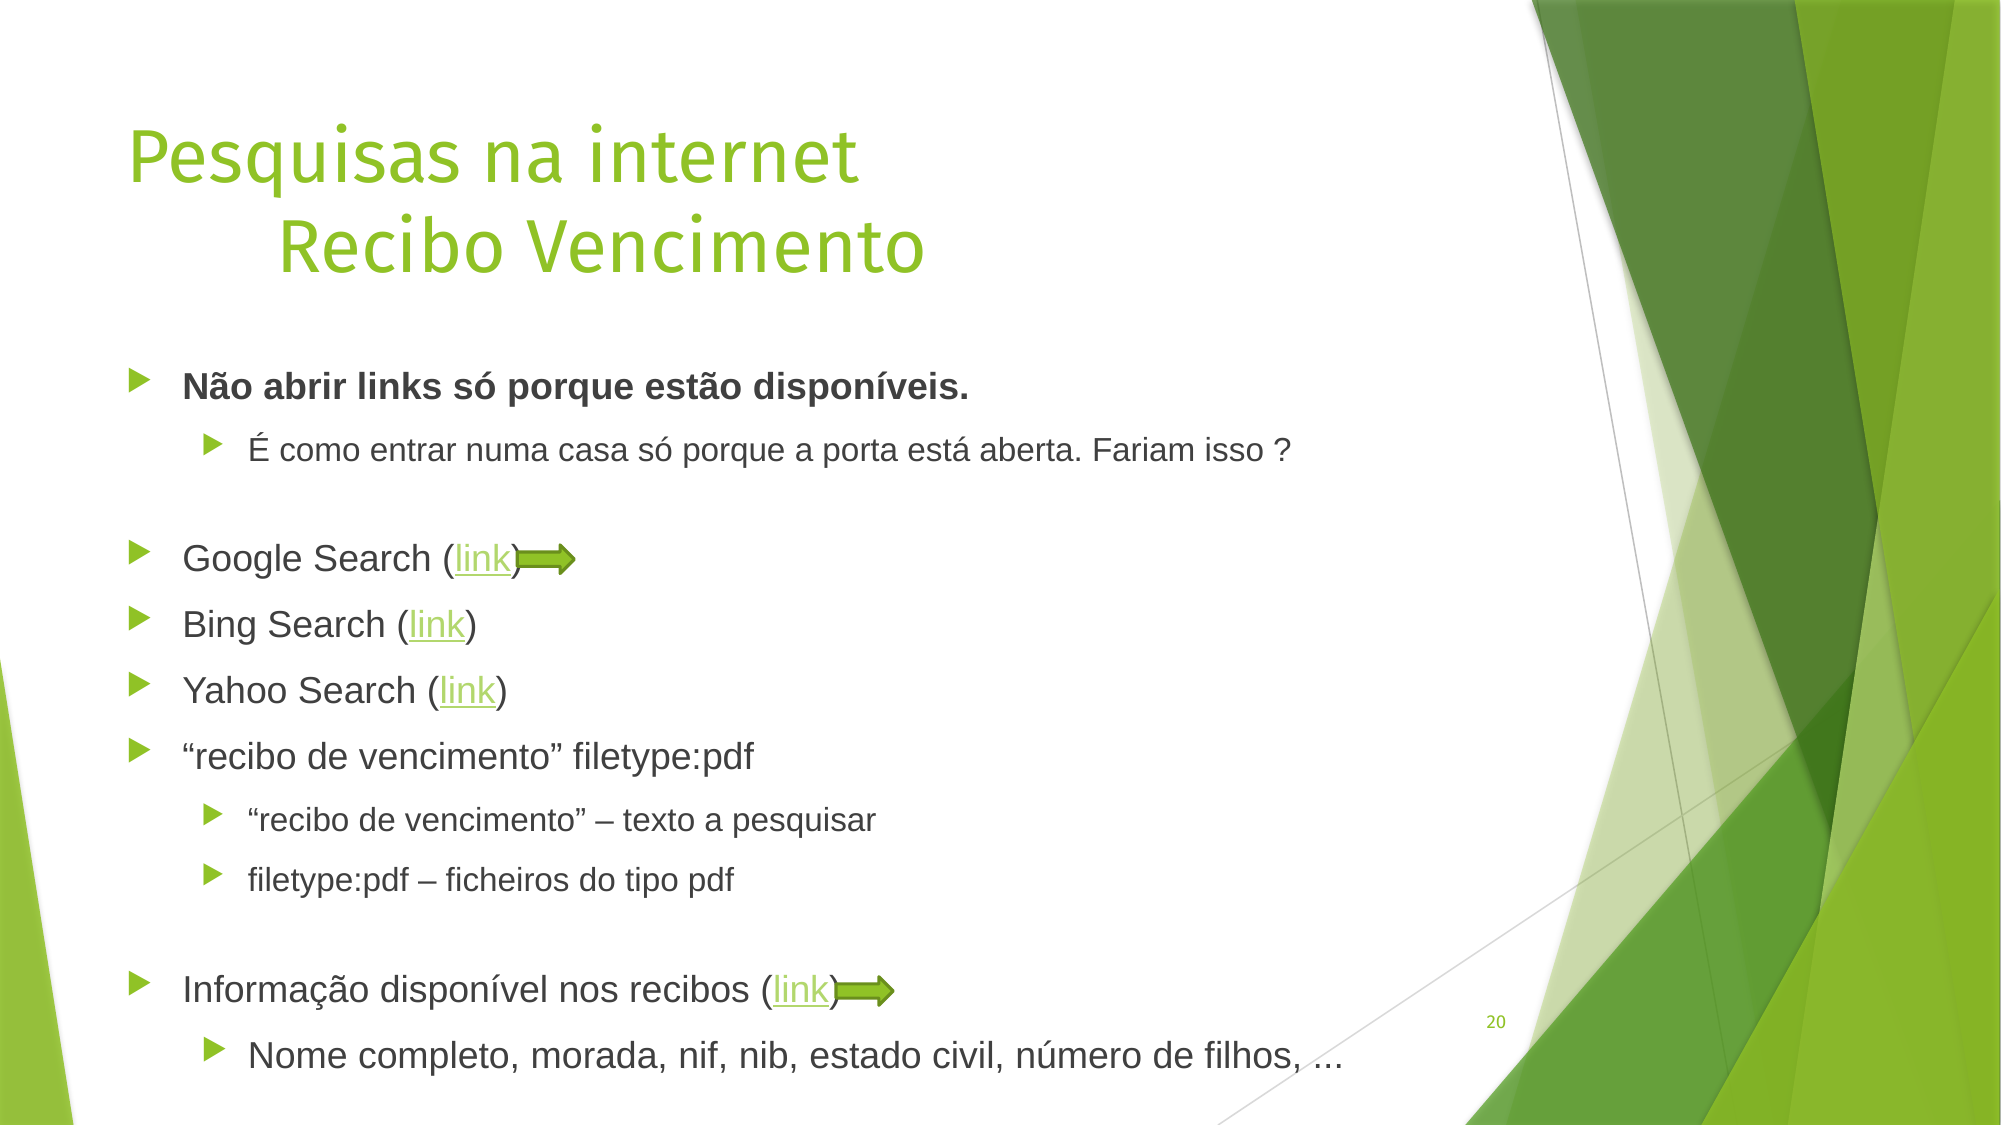

# Pesquisas na internet Recibo Vencimento
Não abrir links só porque estão disponíveis.
É como entrar numa casa só porque a porta está aberta. Fariam isso ?

Google Search (link)
Bing Search (link)
Yahoo Search (link)
“recibo de vencimento” filetype:pdf
“recibo de vencimento” – texto a pesquisar
filetype:pdf – ficheiros do tipo pdf

Informação disponível nos recibos (link)
Nome completo, morada, nif, nib, estado civil, número de filhos, ...

20